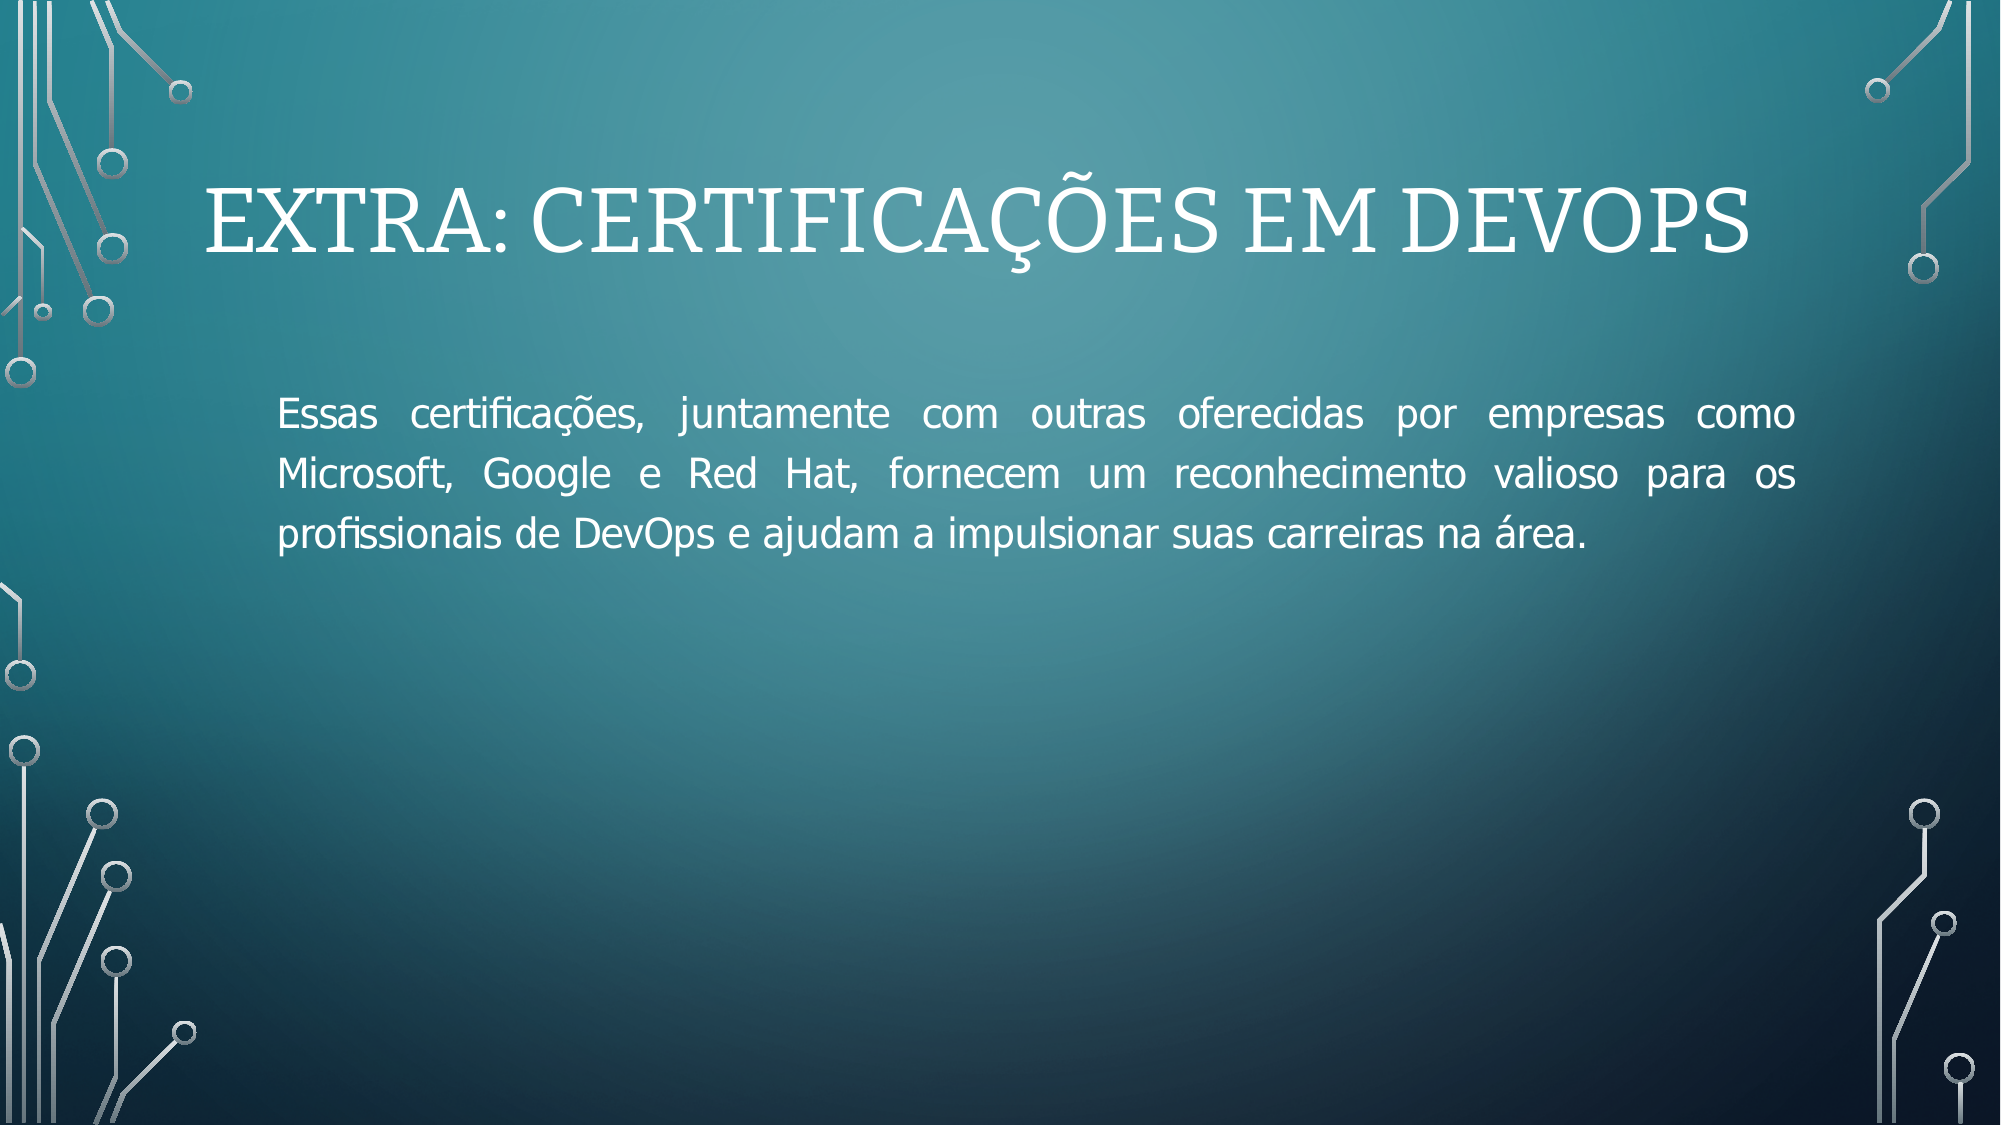

# EXTRA: CERTIFICAÇÕES EM DEVOPS
Essas certificações, juntamente com outras oferecidas por empresas como Microsoft, Google e Red Hat, fornecem um reconhecimento valioso para os profissionais de DevOps e ajudam a impulsionar suas carreiras na área.